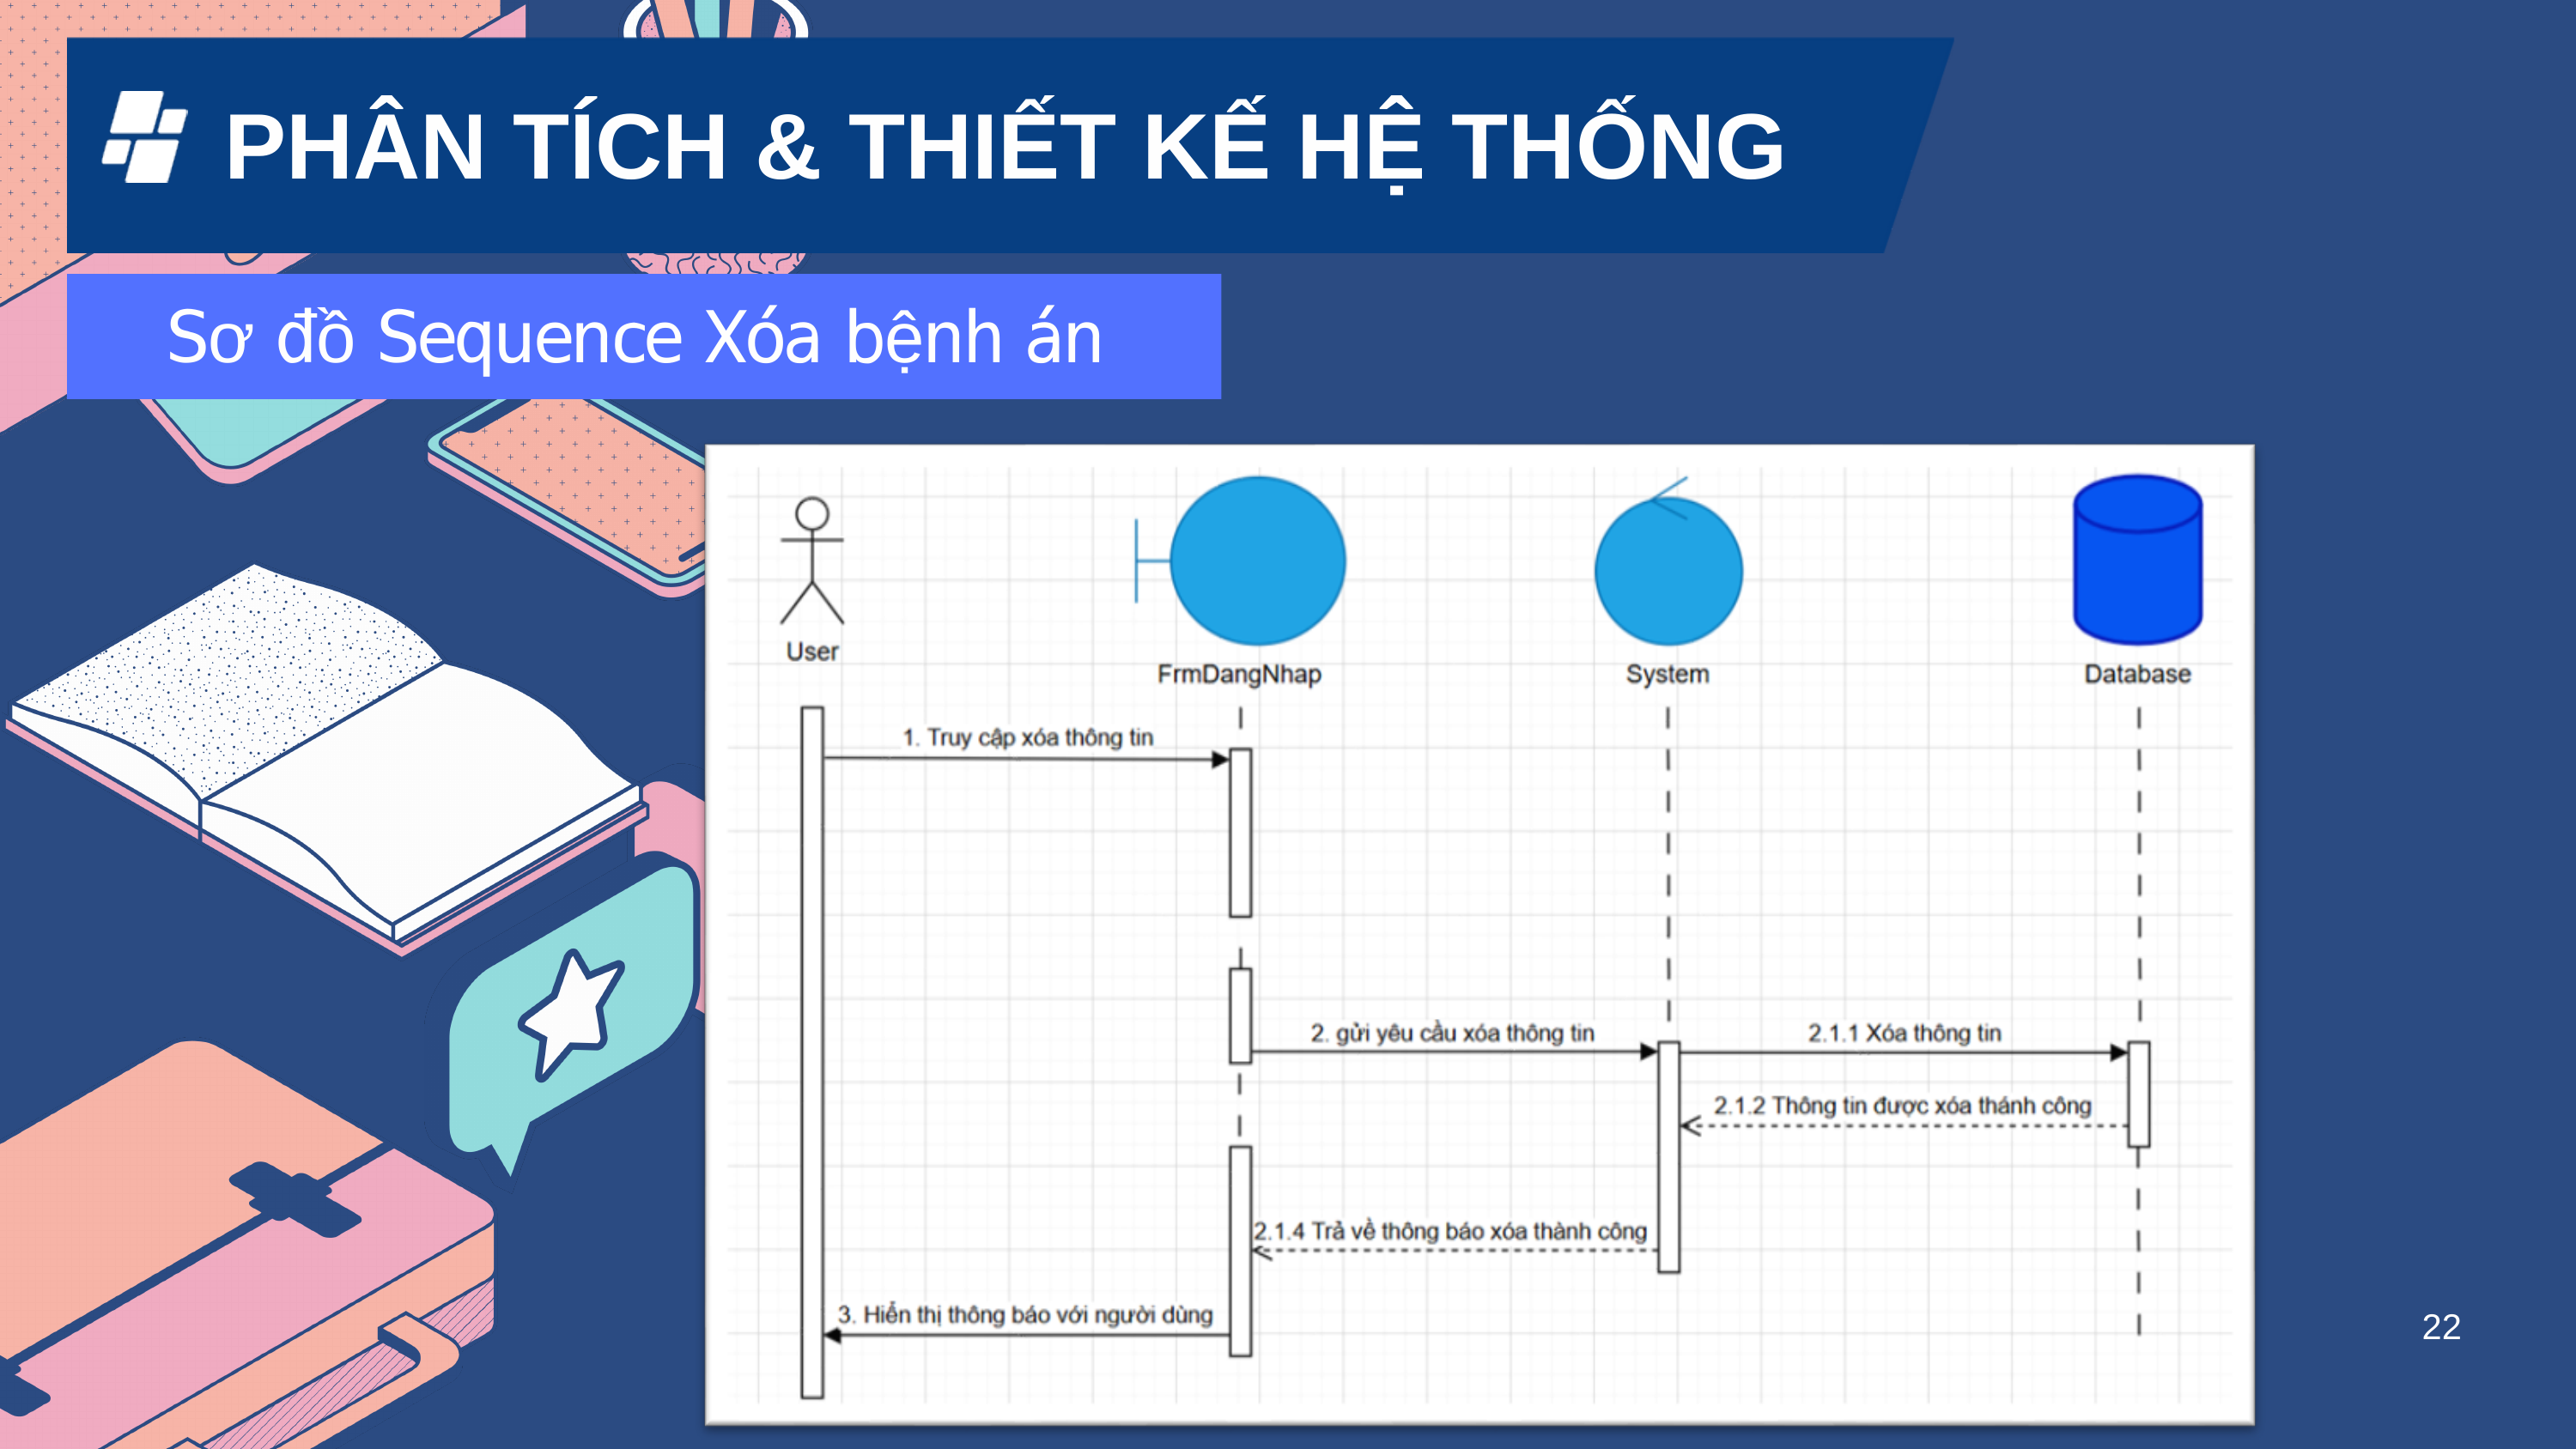

PHÂN TÍCH & THIẾT KẾ HỆ THỐNG

Sơ đồ Sequence Xóa bệnh án

22